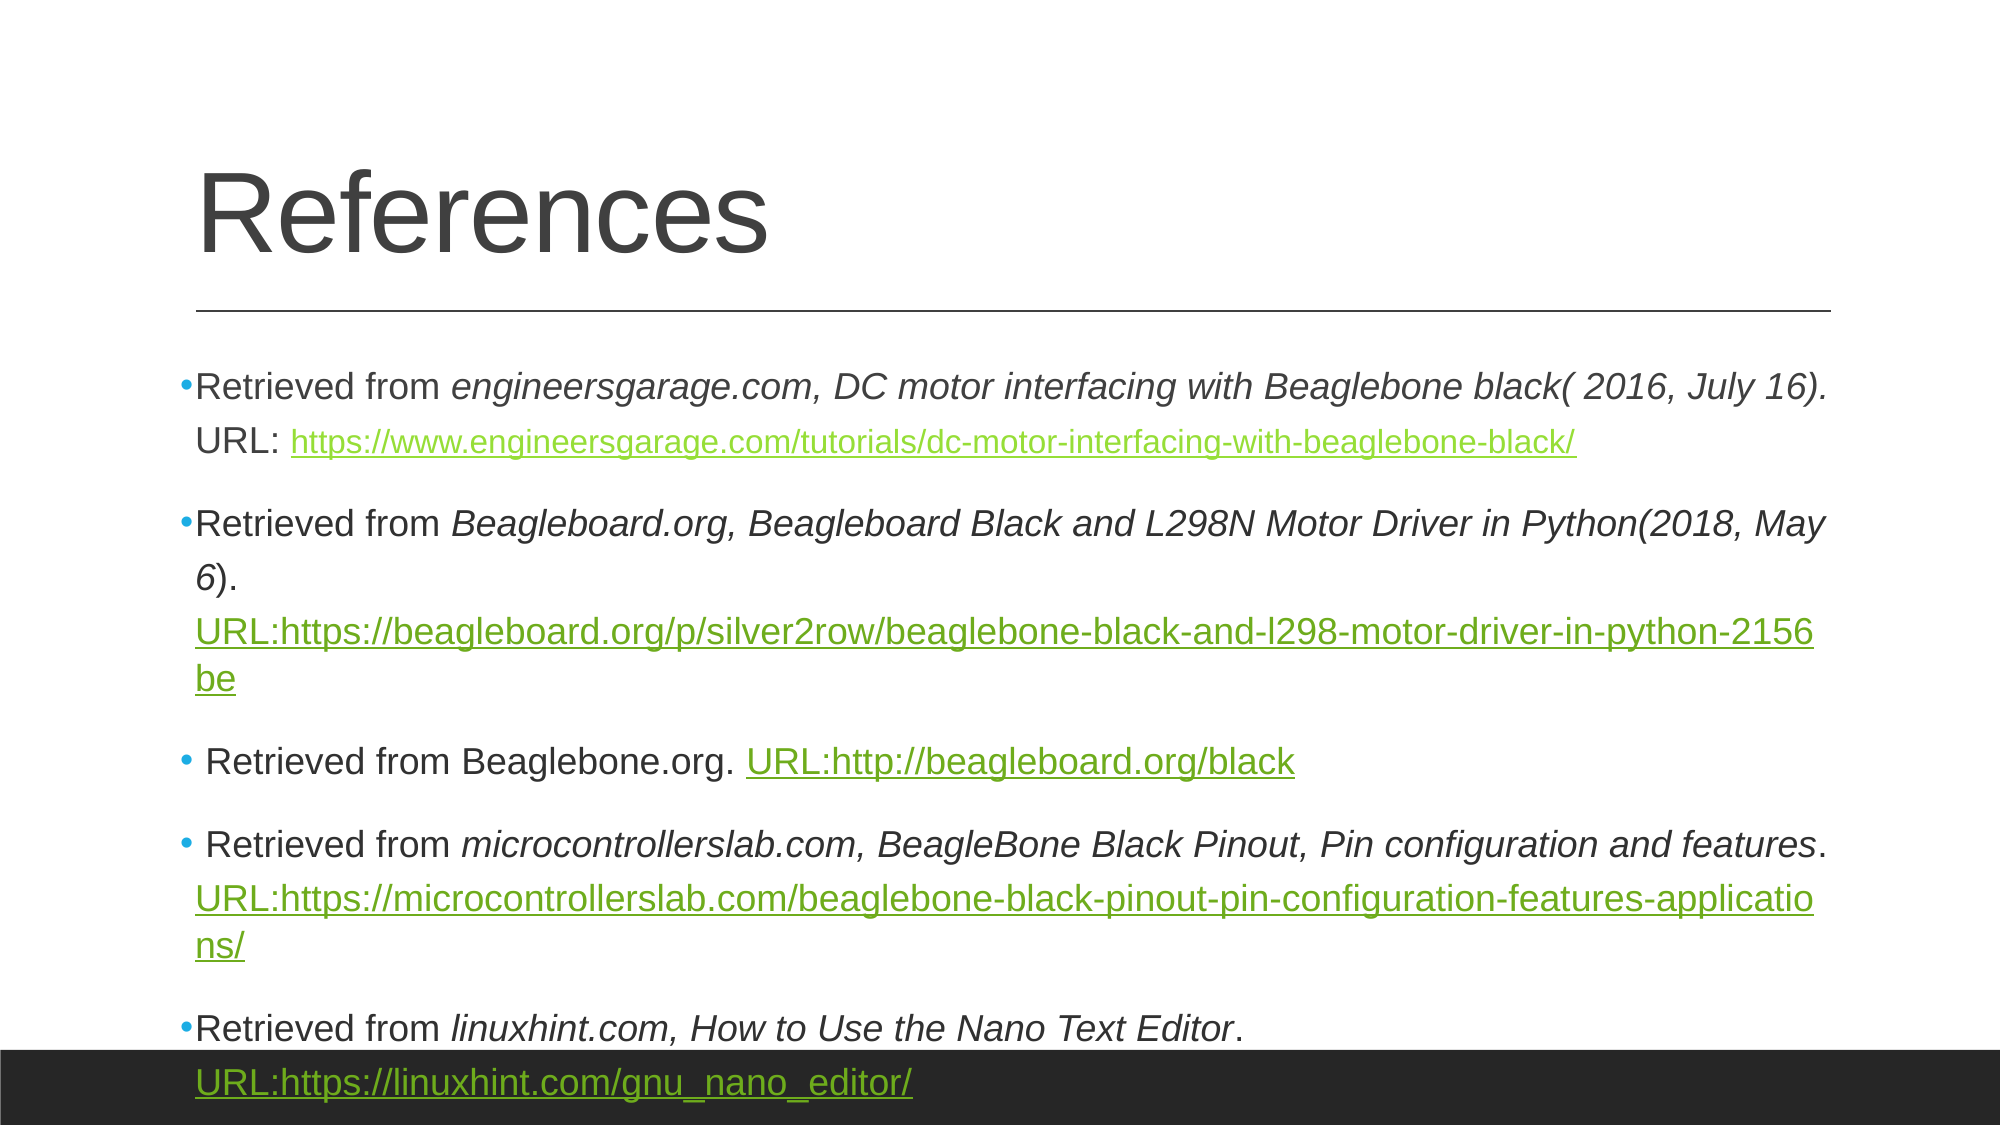

# References
Retrieved from engineersgarage.com, DC motor interfacing with Beaglebone black( 2016, July 16). URL: https://www.engineersgarage.com/tutorials/dc-motor-interfacing-with-beaglebone-black/
Retrieved from Beagleboard.org, Beagleboard Black and L298N Motor Driver in Python(2018, May 6). URL:https://beagleboard.org/p/silver2row/beaglebone-black-and-l298-motor-driver-in-python-2156be
 Retrieved from Beaglebone.org. URL:http://beagleboard.org/black
 Retrieved from microcontrollerslab.com, BeagleBone Black Pinout, Pin configuration and features. URL:https://microcontrollerslab.com/beaglebone-black-pinout-pin-configuration-features-applications/
Retrieved from linuxhint.com, How to Use the Nano Text Editor. URL:https://linuxhint.com/gnu_nano_editor/